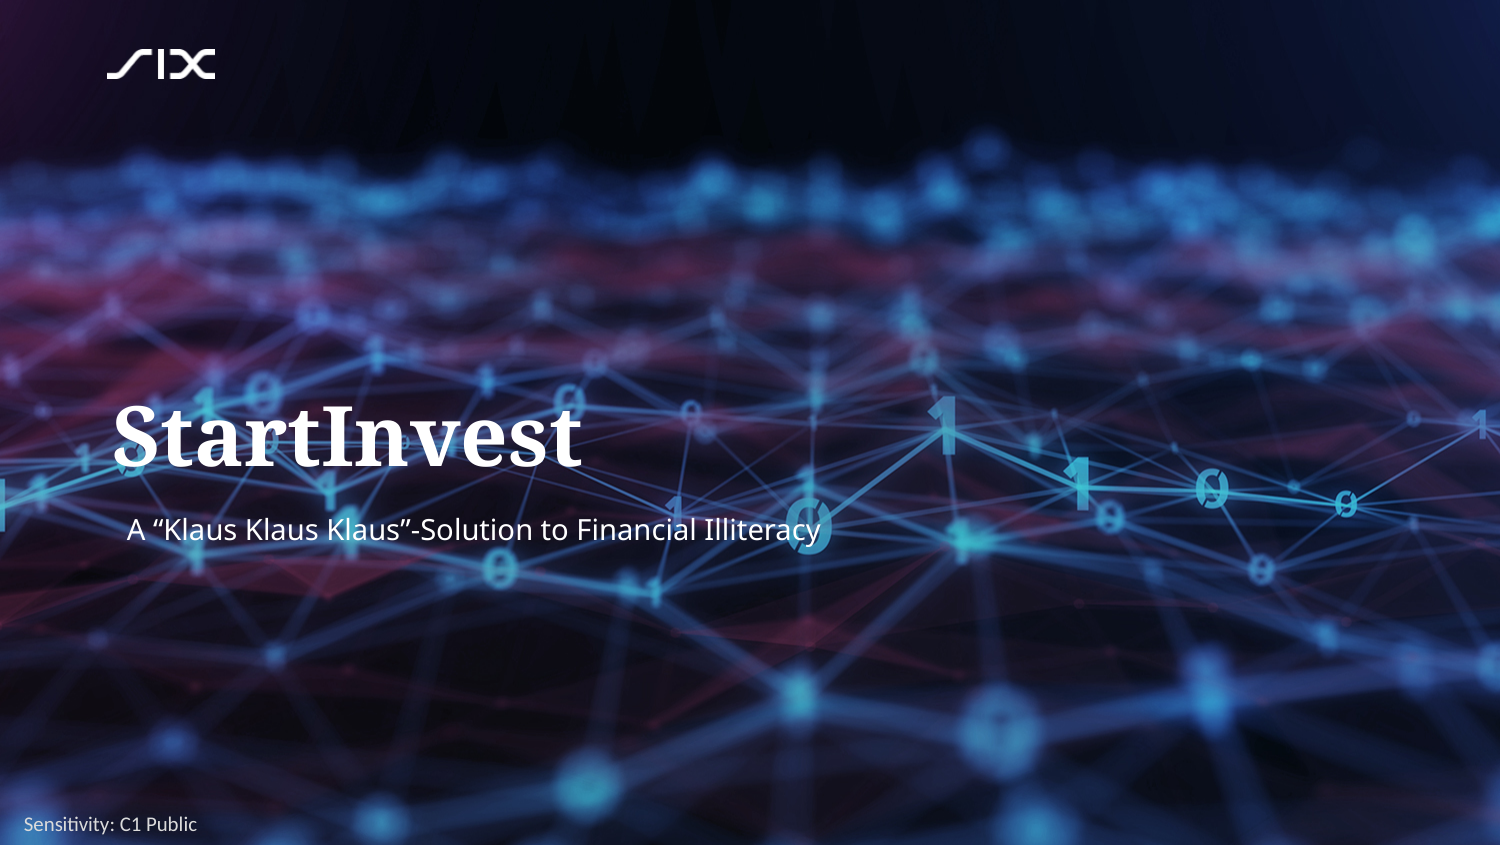

StartInvest

A “Klaus Klaus Klaus”-Solution to Financial Illiteracy